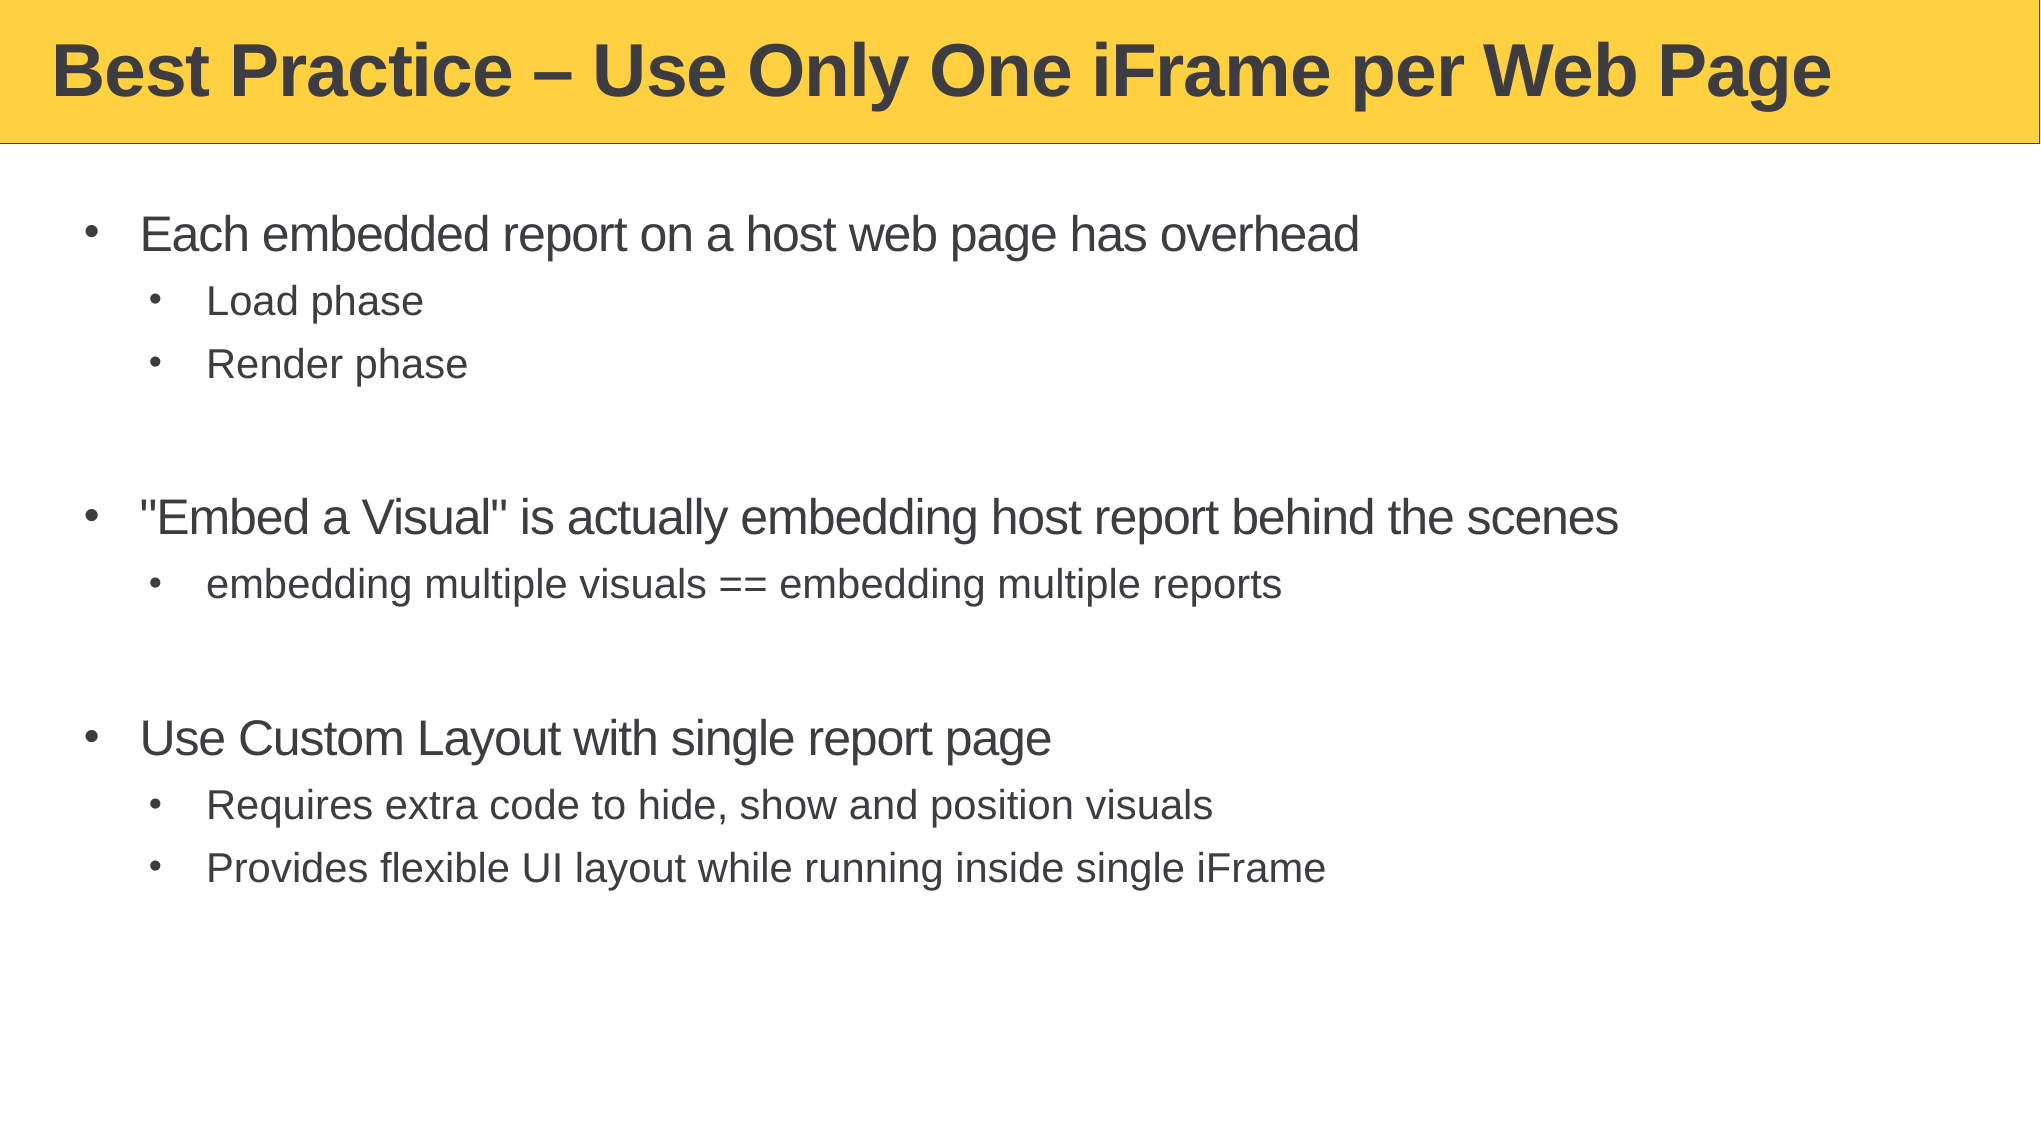

# Best Practice – Use Only One iFrame per Web Page
Each embedded report on a host web page has overhead
Load phase
Render phase

"Embed a Visual" is actually embedding host report behind the scenes
embedding multiple visuals == embedding multiple reports

Use Custom Layout with single report page
Requires extra code to hide, show and position visuals
Provides flexible UI layout while running inside single iFrame